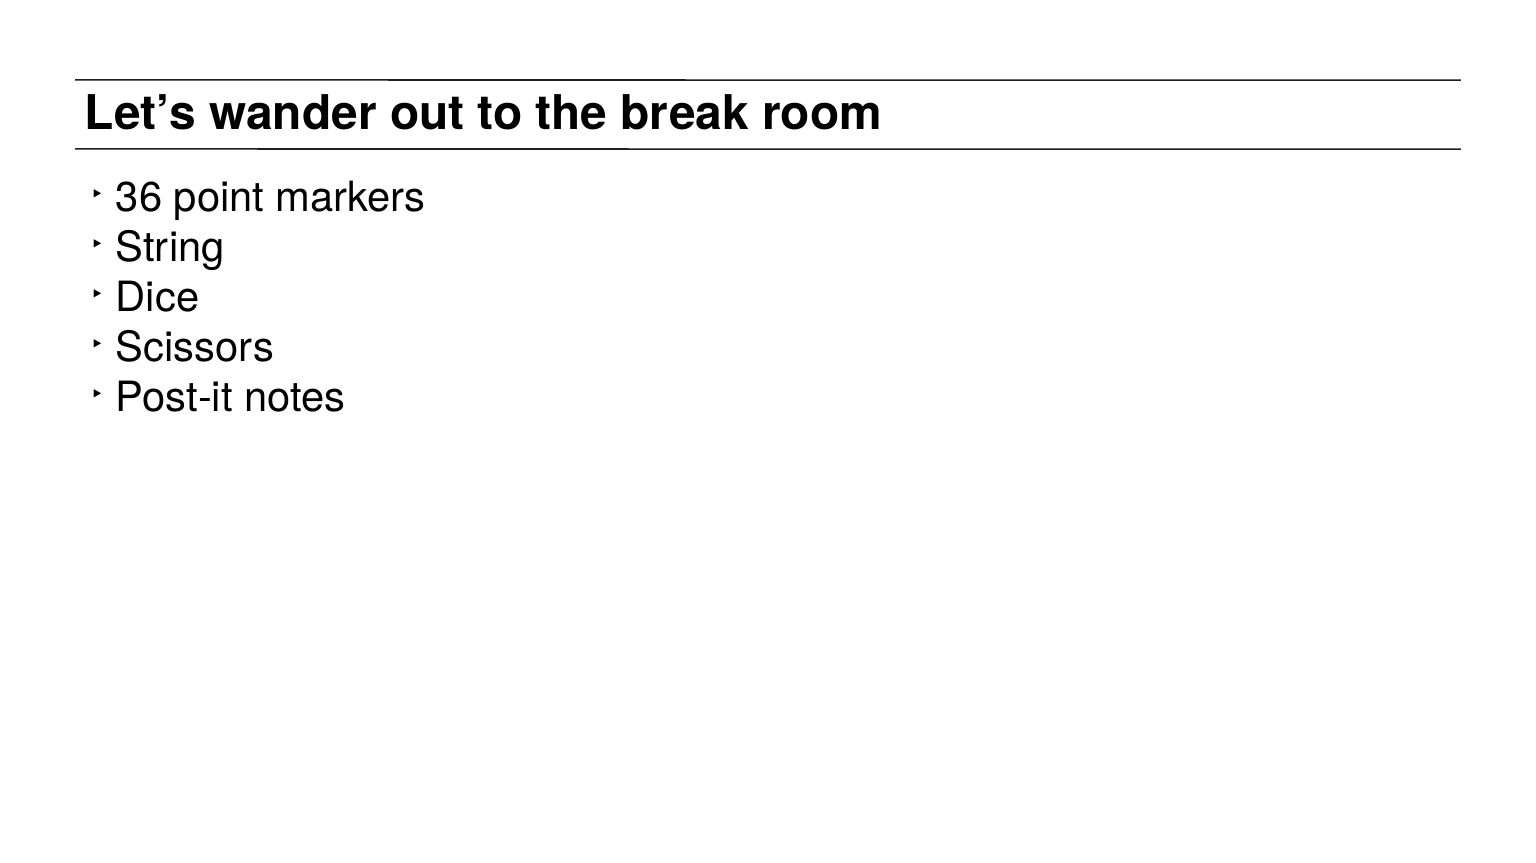

# Let’s wander out to the break room
36 point markers
String
Dice
Scissors
Post-it notes